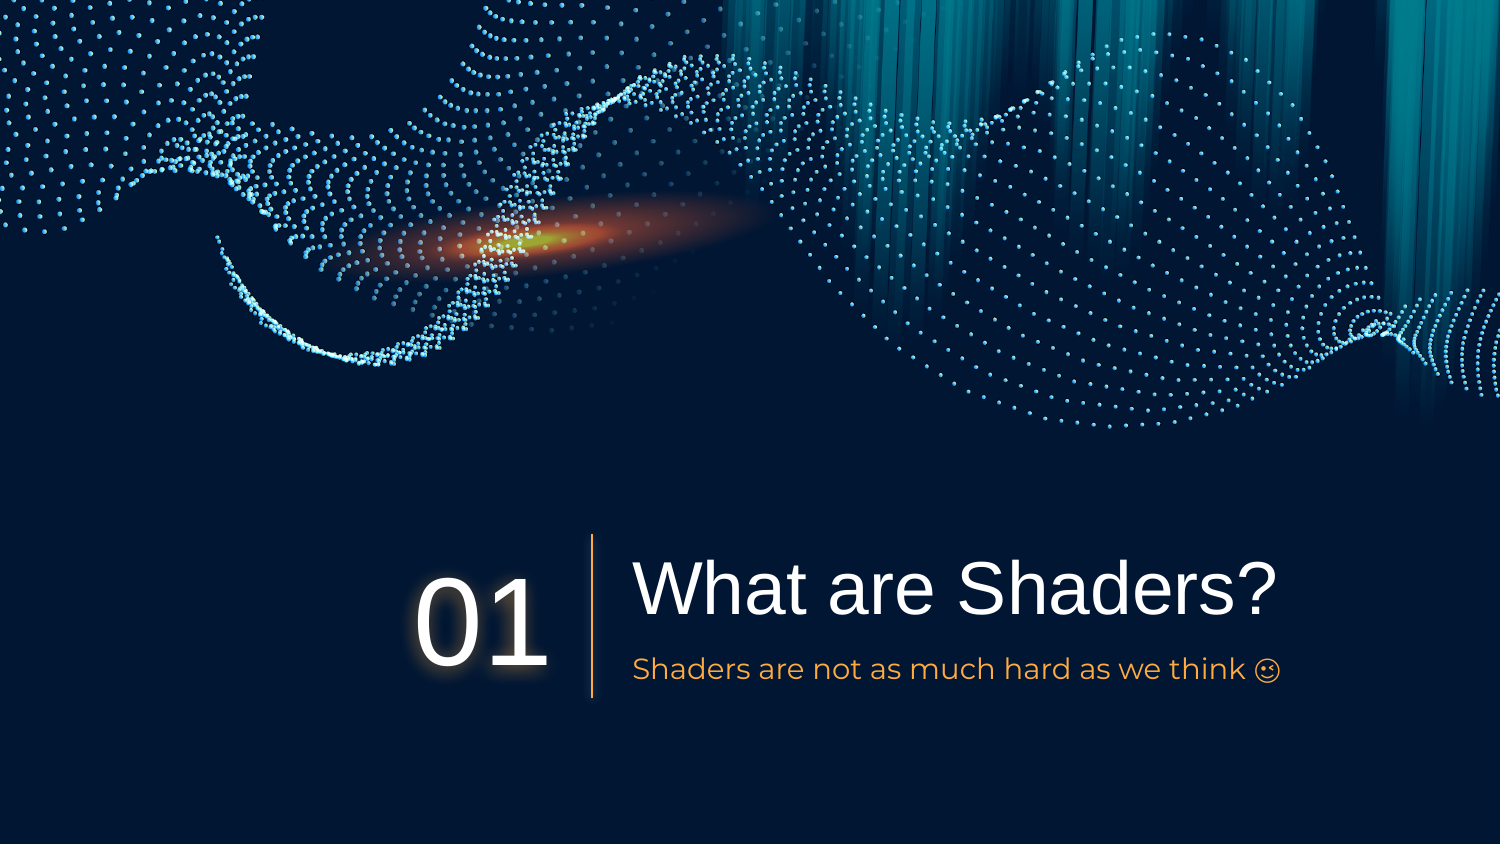

01
# What are Shaders?
Shaders are not as much hard as we think 😉